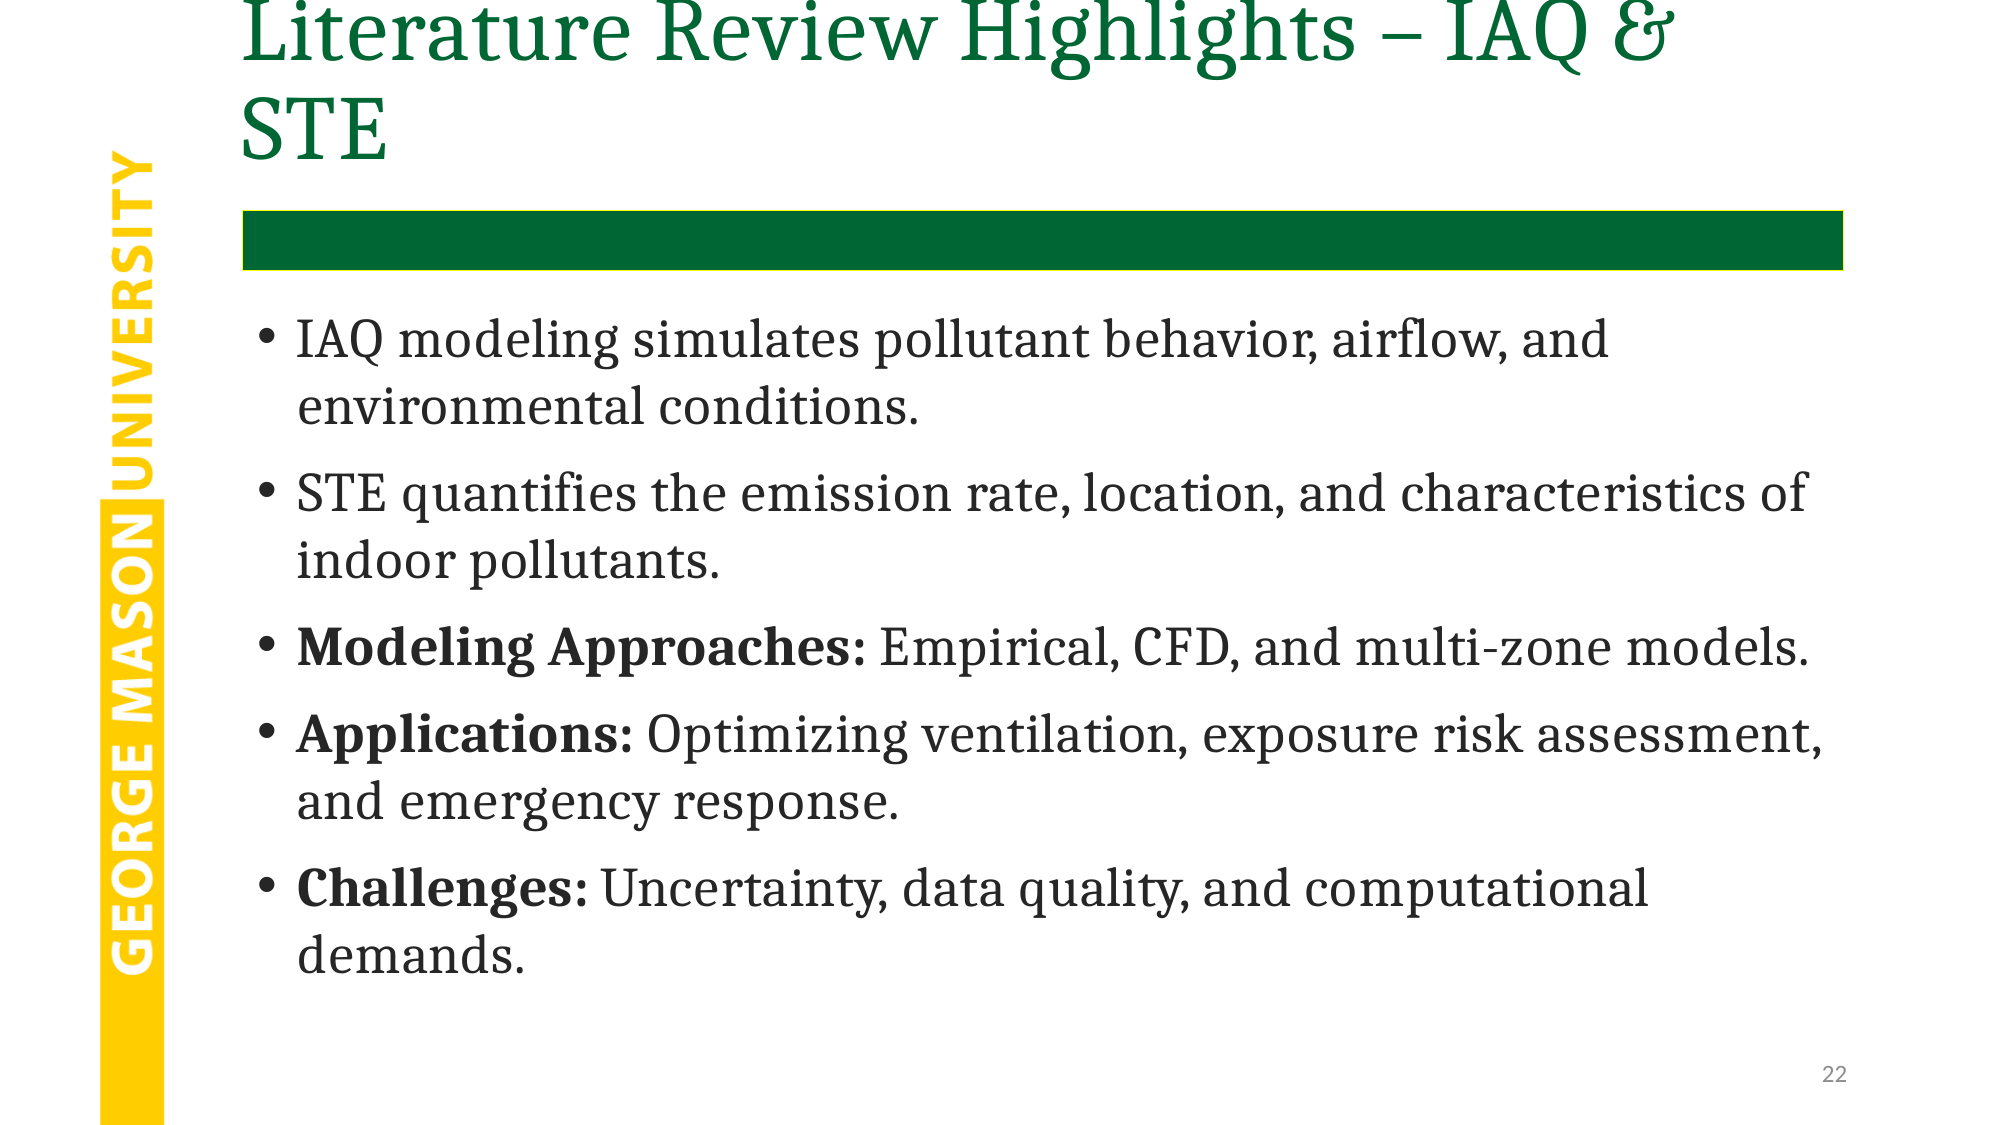

# Literature Review Highlights – IAQ & STE
IAQ modeling simulates pollutant behavior, airflow, and environmental conditions.
STE quantifies the emission rate, location, and characteristics of indoor pollutants.
Modeling Approaches: Empirical, CFD, and multi-zone models.
Applications: Optimizing ventilation, exposure risk assessment, and emergency response.
Challenges: Uncertainty, data quality, and computational demands.
22